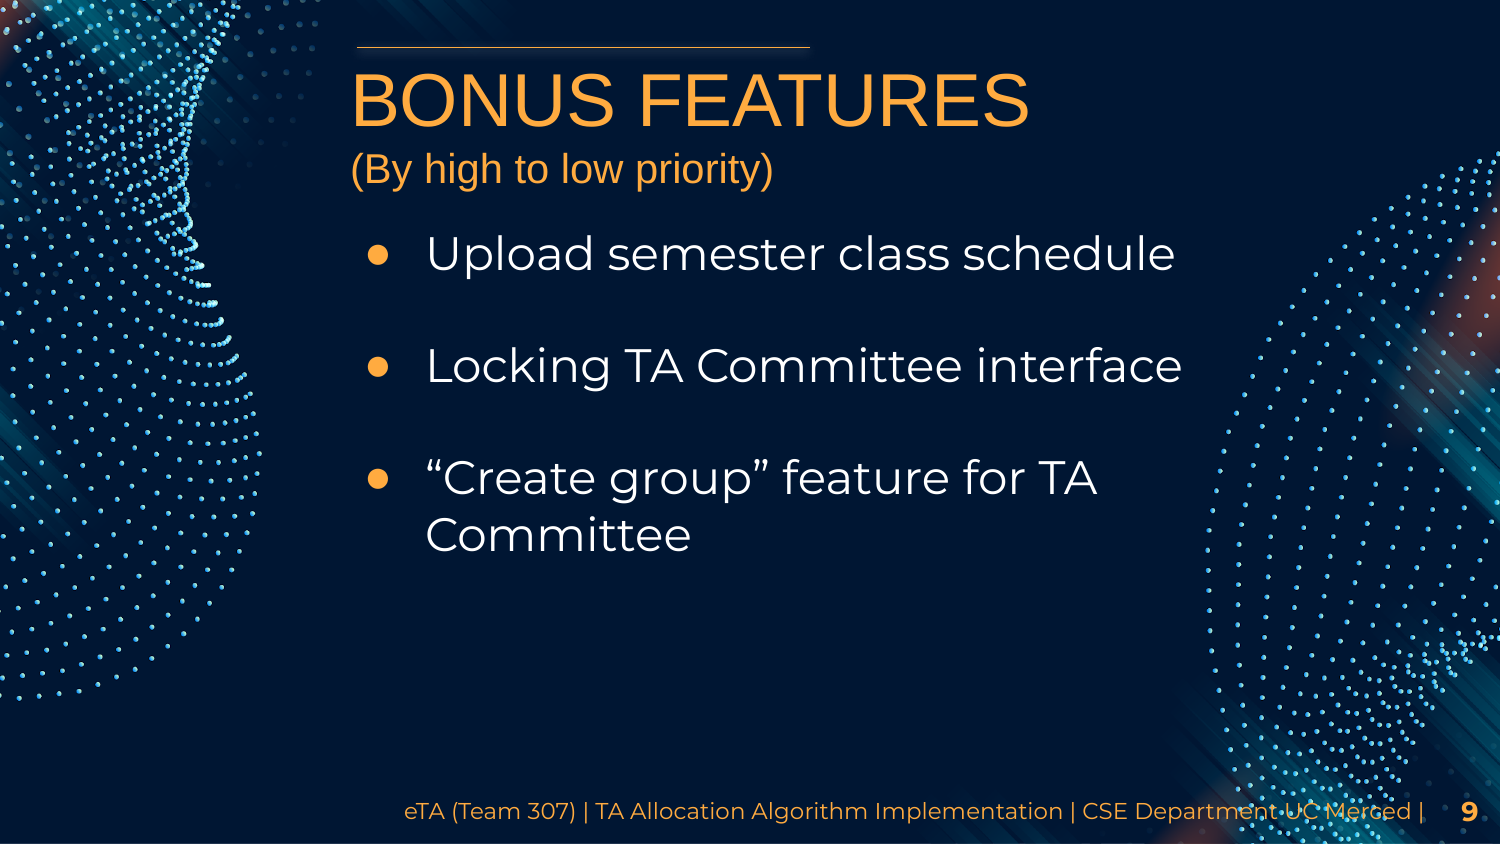

BONUS FEATURES
(By high to low priority)
Upload semester class schedule

Locking TA Committee interface

“Create group” feature for TA Committee
9
eTA (Team 307) | TA Allocation Algorithm Implementation | CSE Department UC Merced |